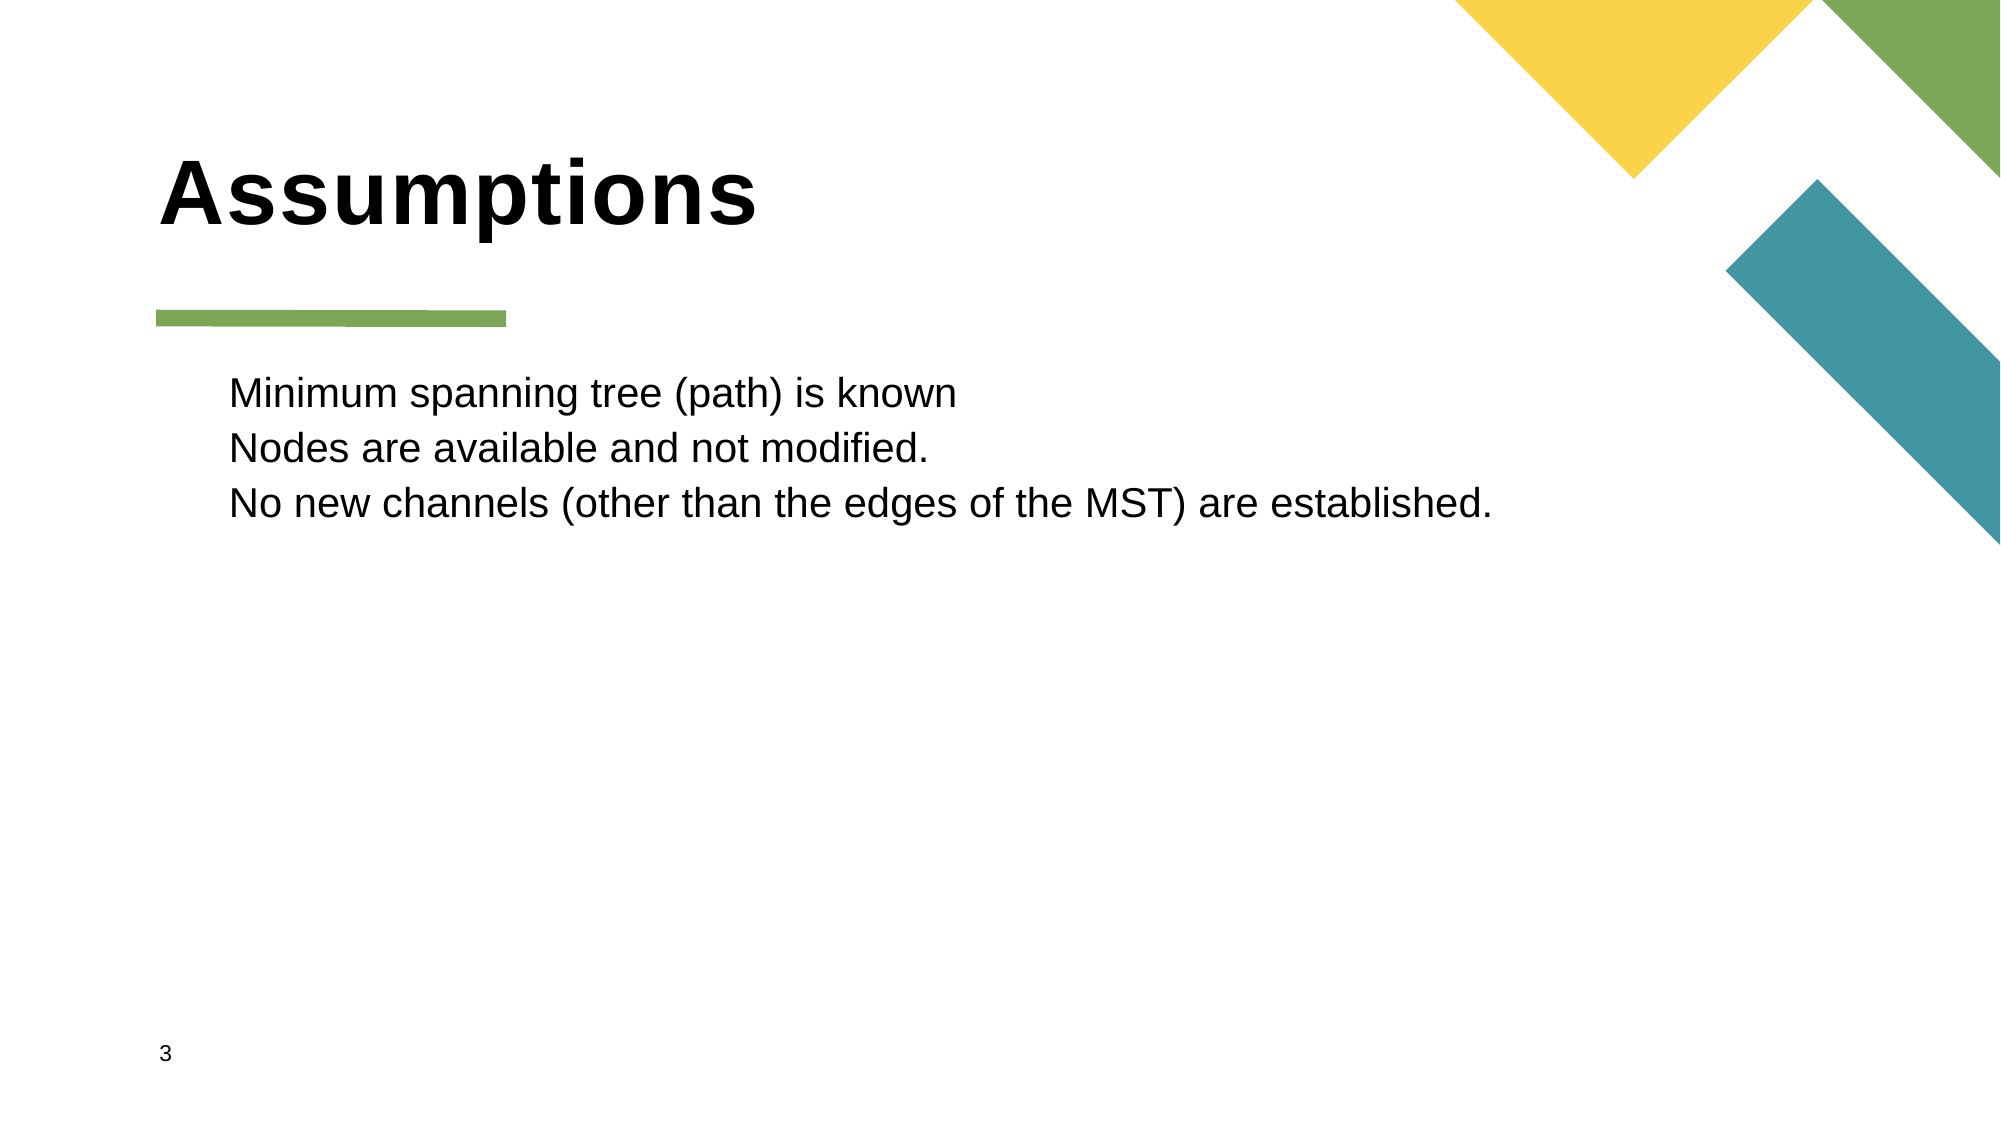

# Assumptions
Minimum spanning tree (path) is known
Nodes are available and not modified.
No new channels (other than the edges of the MST) are established.

3